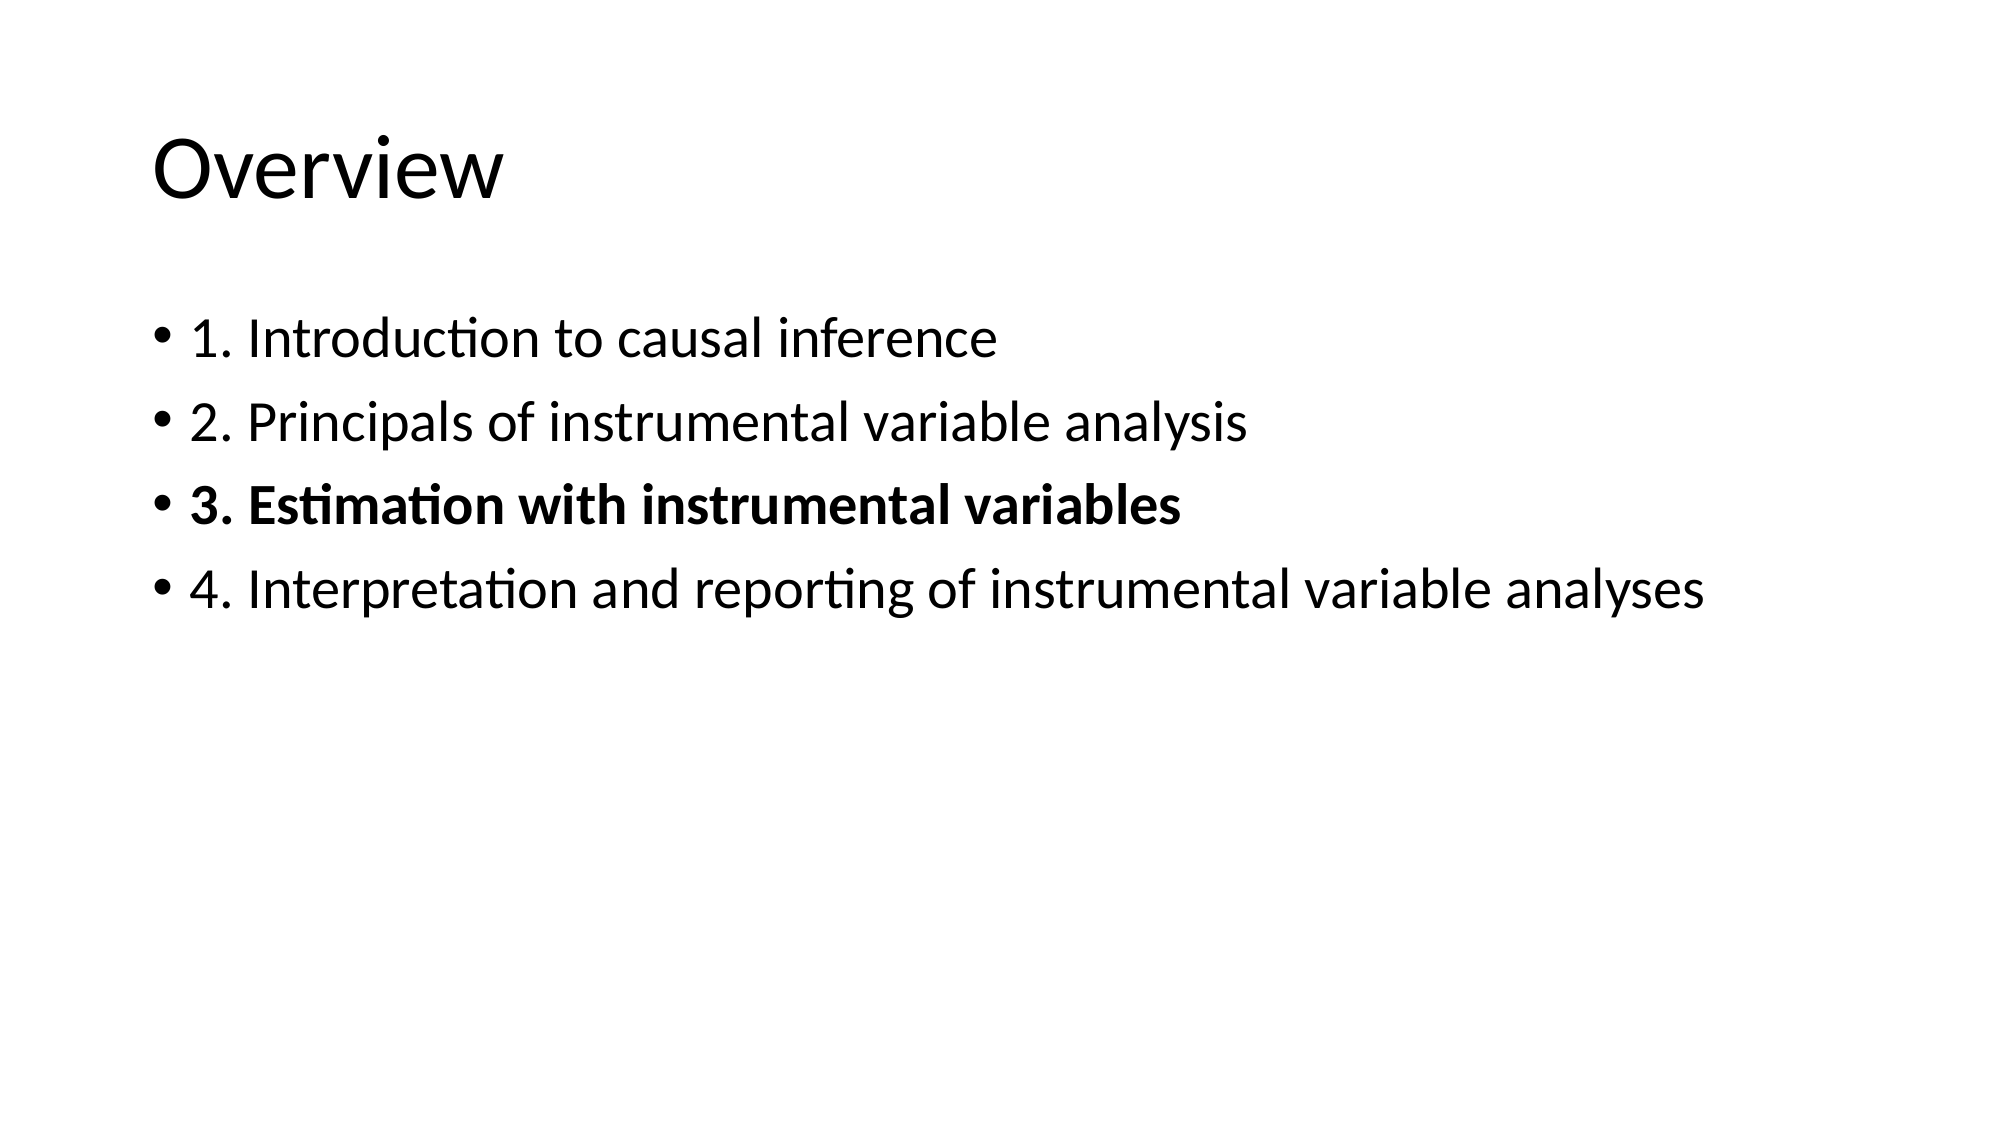

# Overview
1. Introduction to causal inference
2. Principals of instrumental variable analysis
3. Estimation with instrumental variables
4. Interpretation and reporting of instrumental variable analyses